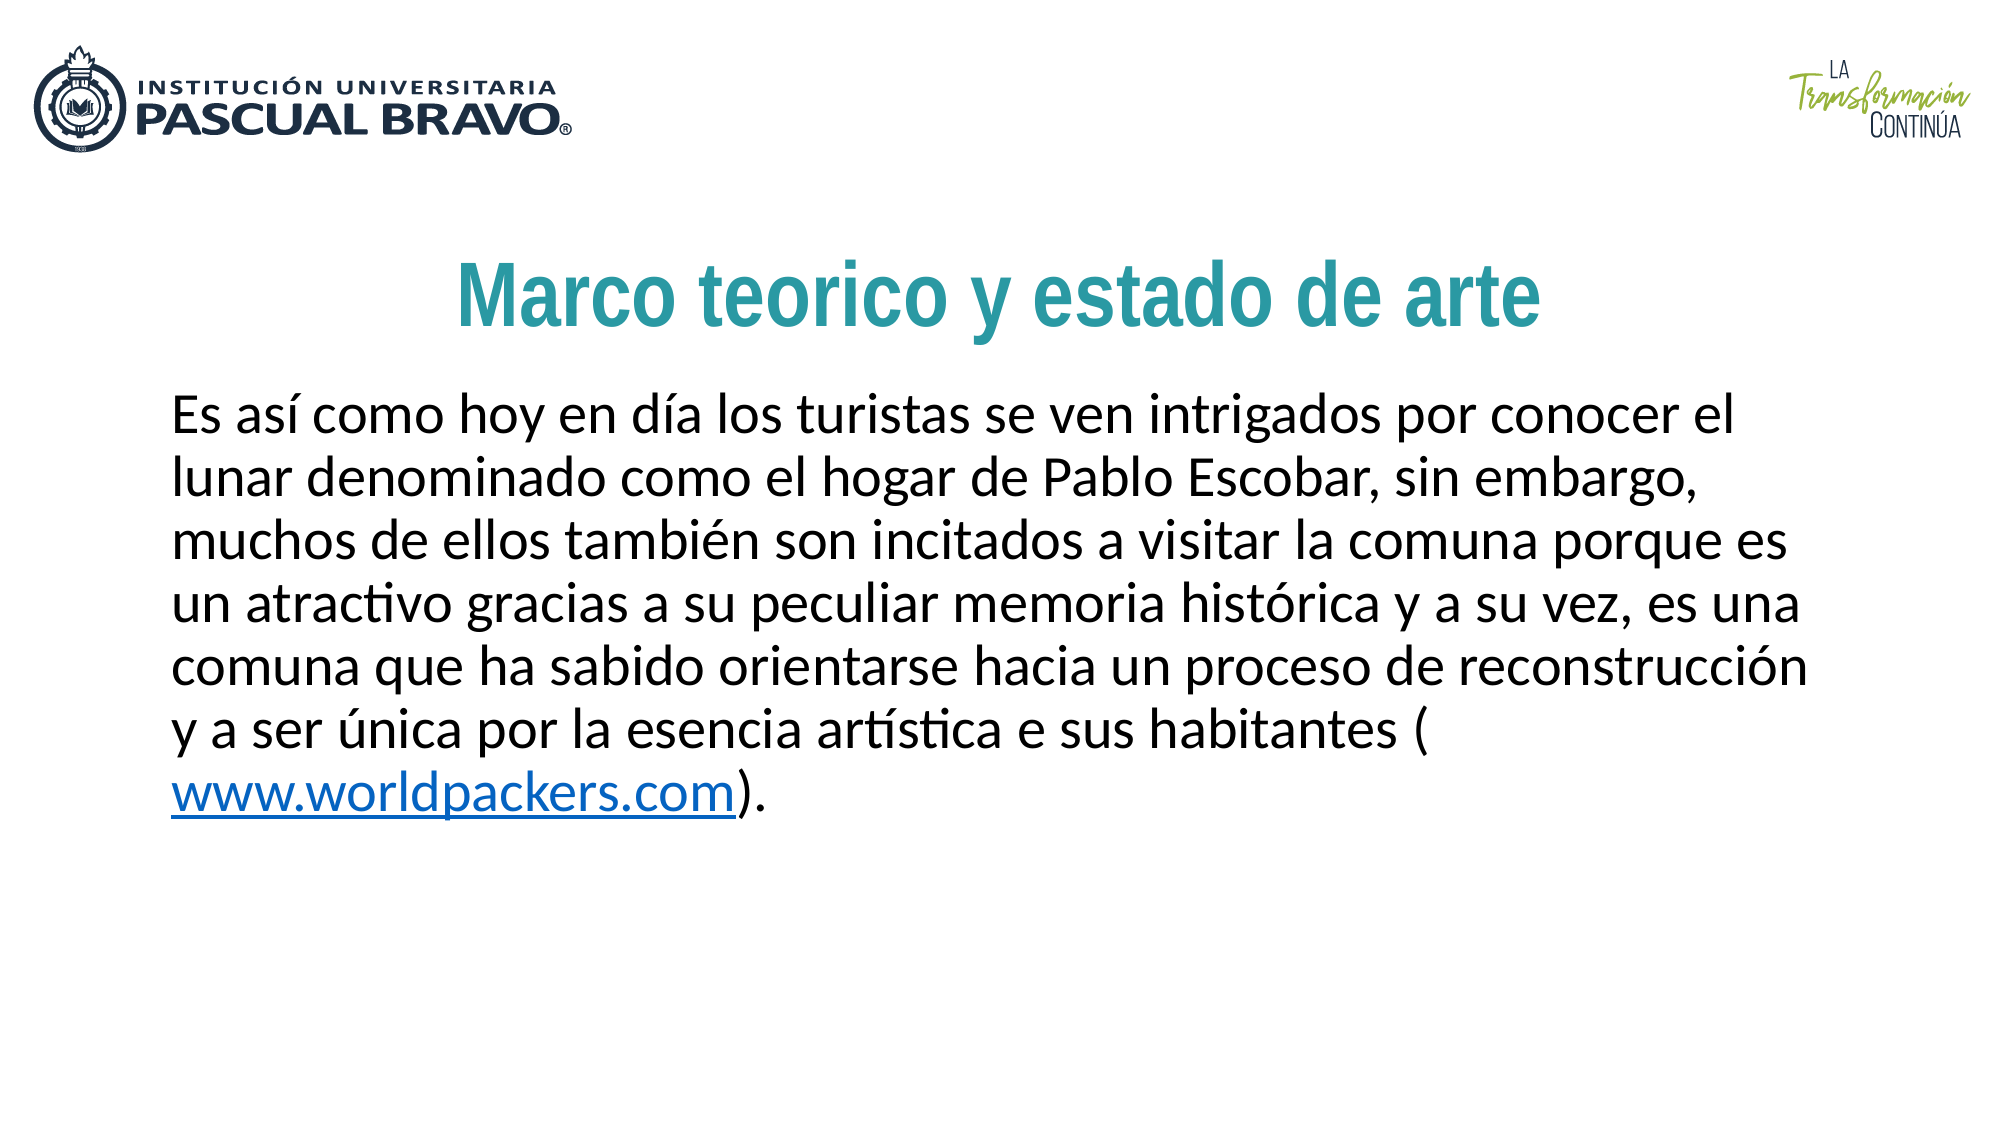

# Marco teorico y estado de arte
Es así como hoy en día los turistas se ven intrigados por conocer el lunar denominado como el hogar de Pablo Escobar, sin embargo, muchos de ellos también son incitados a visitar la comuna porque es un atractivo gracias a su peculiar memoria histórica y a su vez, es una comuna que ha sabido orientarse hacia un proceso de reconstrucción y a ser única por la esencia artística e sus habitantes (www.worldpackers.com).